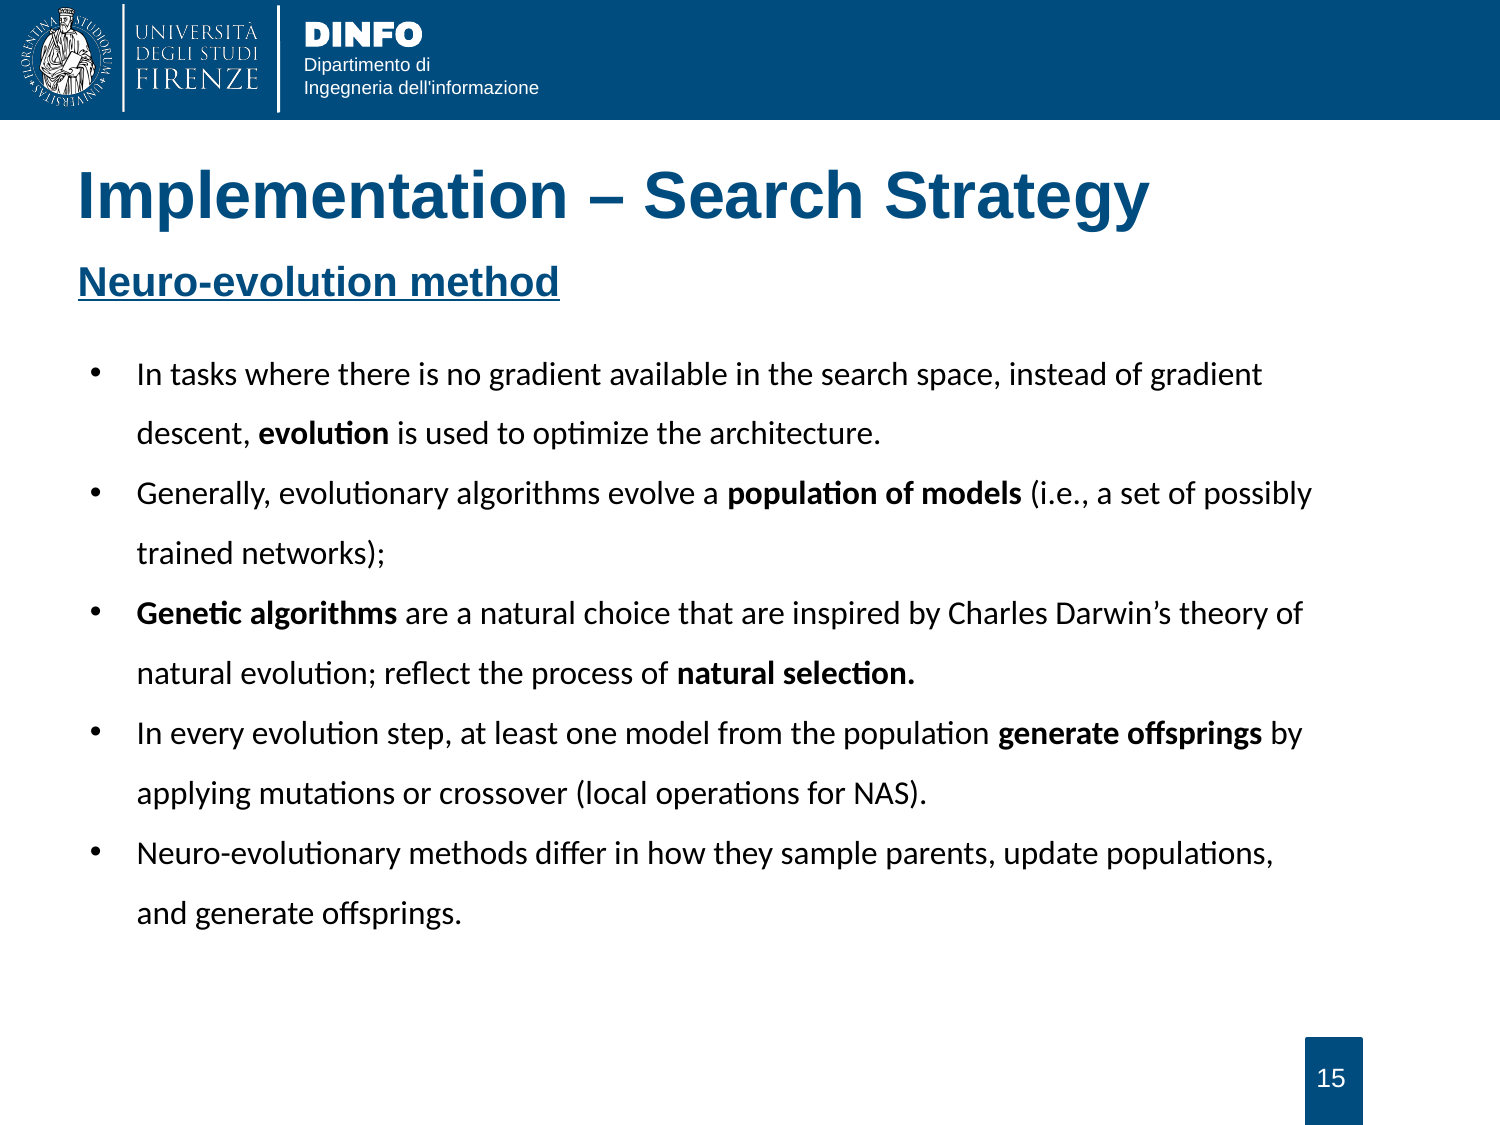

Implementation – Search Strategy

Neuro-evolution method
In tasks where there is no gradient available in the search space, instead of gradient descent, evolution is used to optimize the architecture.
Generally, evolutionary algorithms evolve a population of models (i.e., a set of possibly trained networks);
Genetic algorithms are a natural choice that are inspired by Charles Darwin’s theory of natural evolution; reflect the process of natural selection.
In every evolution step, at least one model from the population generate offsprings by applying mutations or crossover (local operations for NAS).
Neuro-evolutionary methods differ in how they sample parents, update populations, and generate offsprings.

15